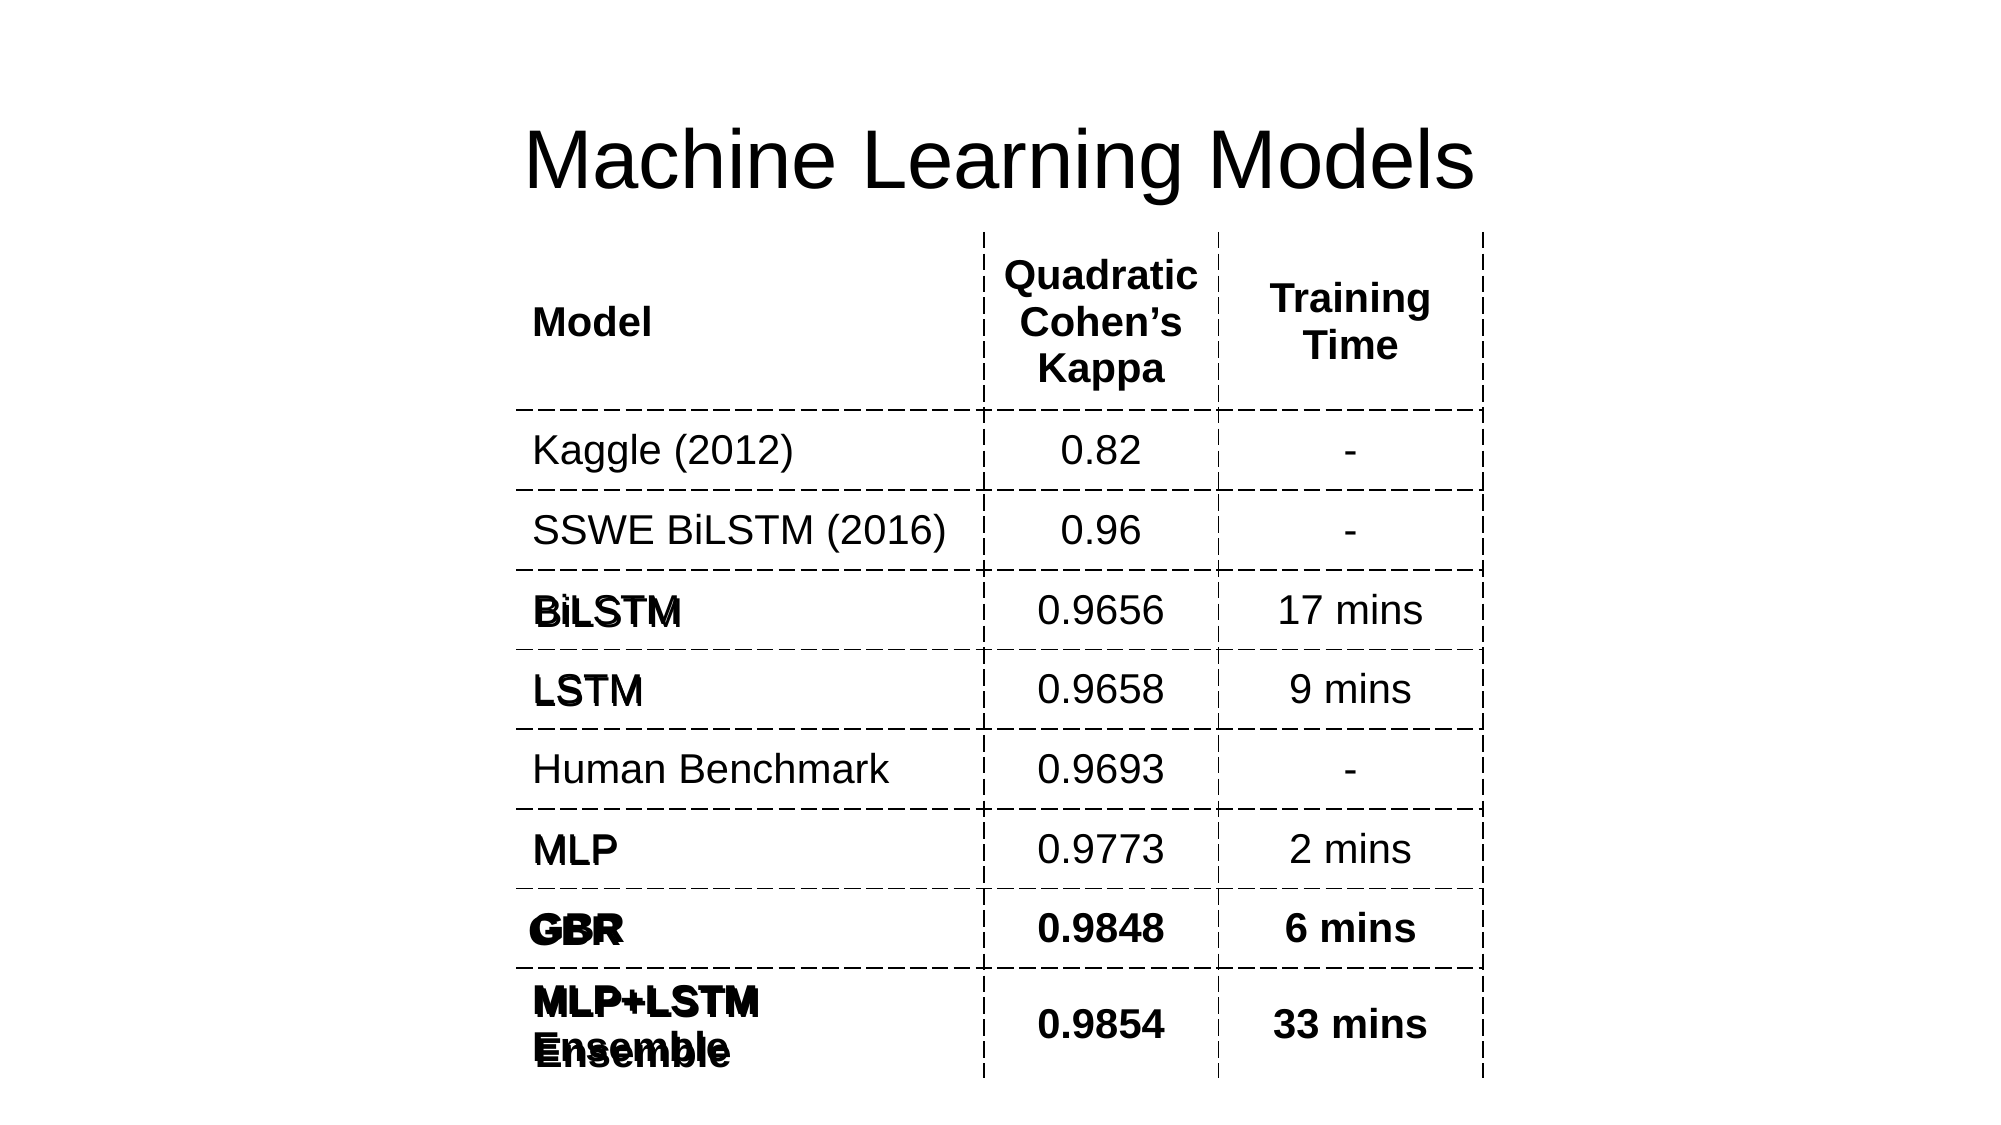

Machine Learning Models
| Model | Quadratic Cohen’s Kappa | Training Time |
| --- | --- | --- |
| Kaggle (2012) | 0.82 | - |
| SSWE BiLSTM (2016) | 0.96 | - |
| BiLSTM | 0.9656 | 17 mins |
| LSTM | 0.9658 | 9 mins |
| Human Benchmark | 0.9693 | - |
| MLP | 0.9773 | 2 mins |
| GBR | 0.9848 | 6 mins |
| MLP+LSTM Ensemble | 0.9854 | 33 mins |
BiLSTM
LSTM
MLP
GBR
MLP+LSTM
Ensemble